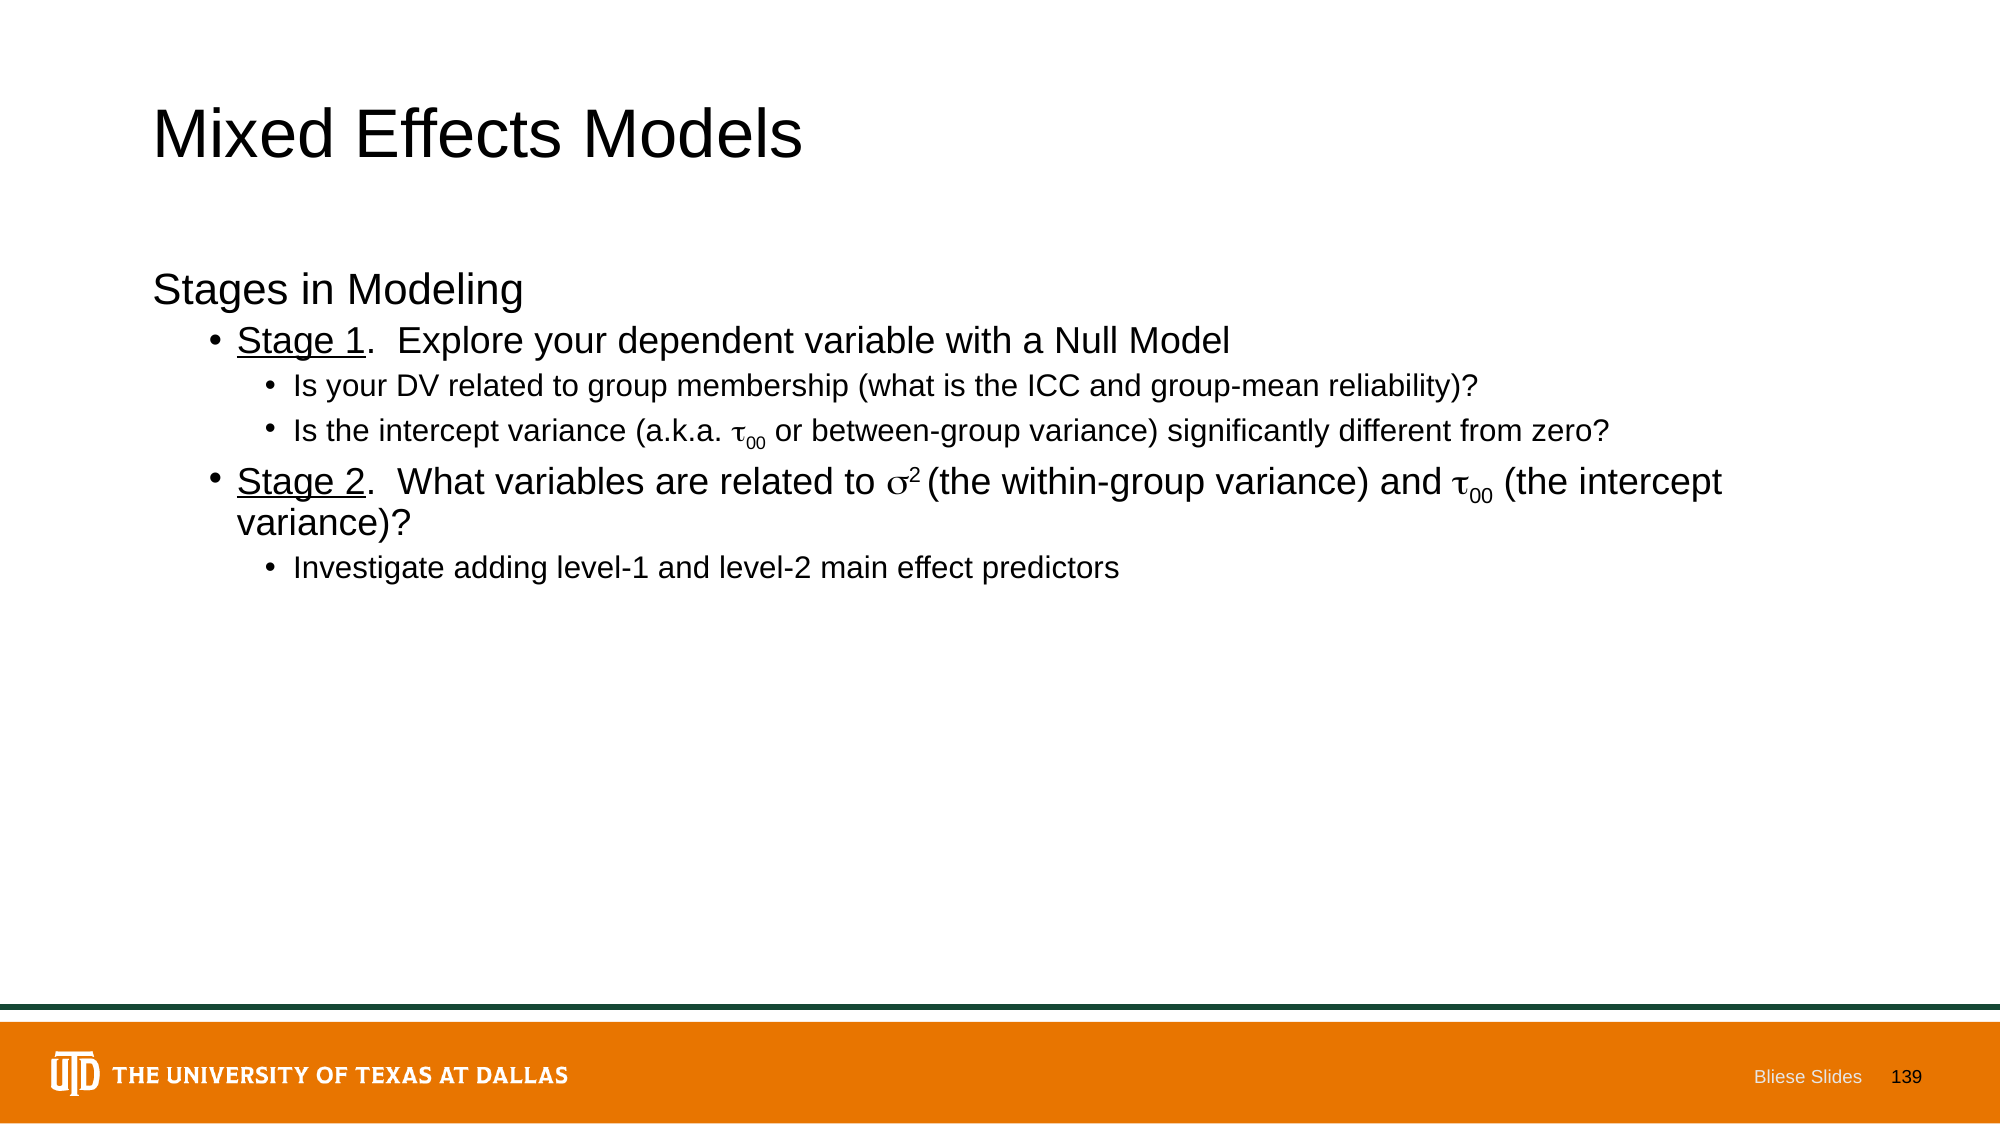

# Mixed Effects Models
Stages in Modeling
Stage 1.  Explore your dependent variable with a Null Model
Is your DV related to group membership (what is the ICC and group-mean reliability)?
Is the intercept variance (a.k.a. τ00 or between-group variance) significantly different from zero?
Stage 2.  What variables are related to σ2 (the within-group variance) and τ00 (the intercept variance)?
Investigate adding level-1 and level-2 main effect predictors
Bliese Slides
139